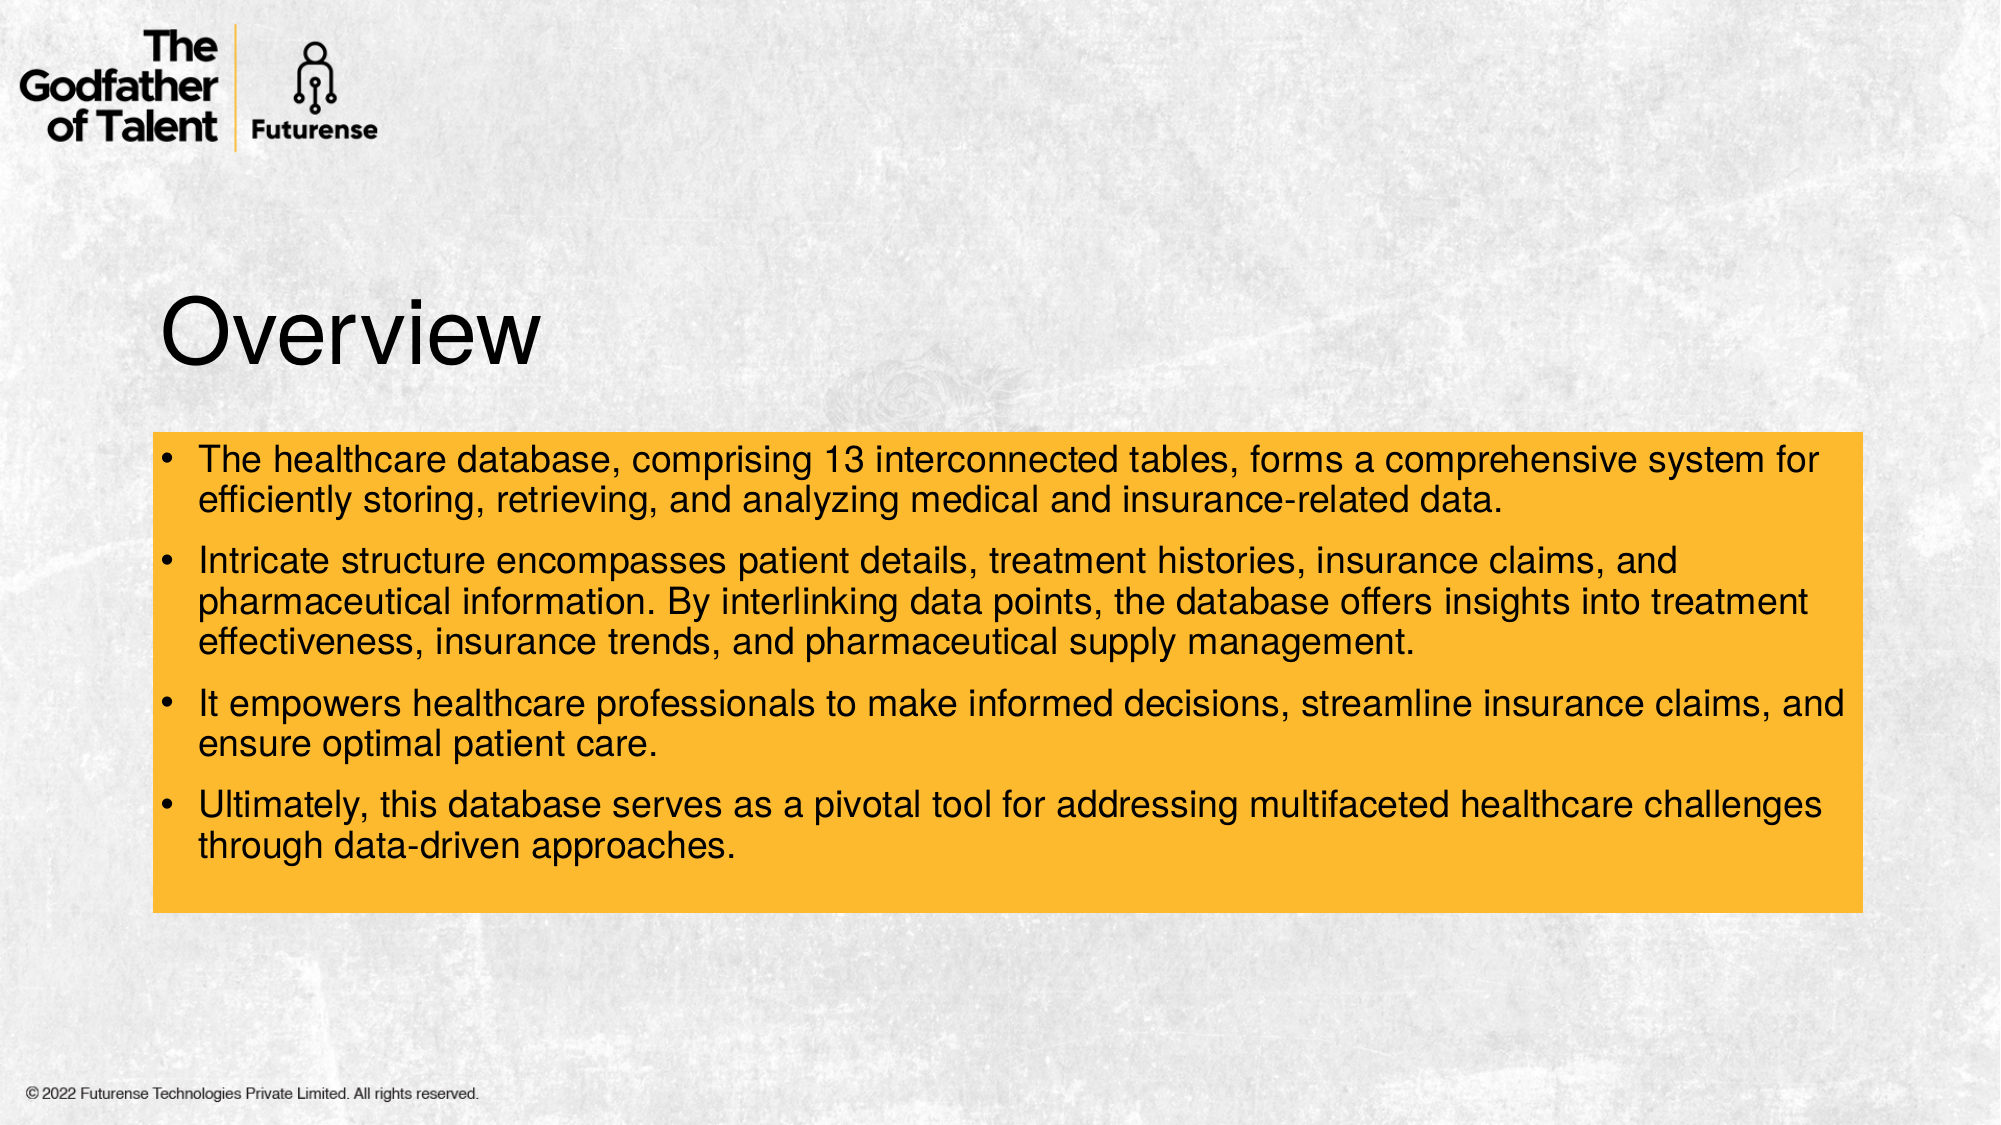

# Overview
The healthcare database, comprising 13 interconnected tables, forms a comprehensive system for efficiently storing, retrieving, and analyzing medical and insurance-related data.
Intricate structure encompasses patient details, treatment histories, insurance claims, and pharmaceutical information. By interlinking data points, the database offers insights into treatment effectiveness, insurance trends, and pharmaceutical supply management.
It empowers healthcare professionals to make informed decisions, streamline insurance claims, and ensure optimal patient care.
Ultimately, this database serves as a pivotal tool for addressing multifaceted healthcare challenges through data-driven approaches.